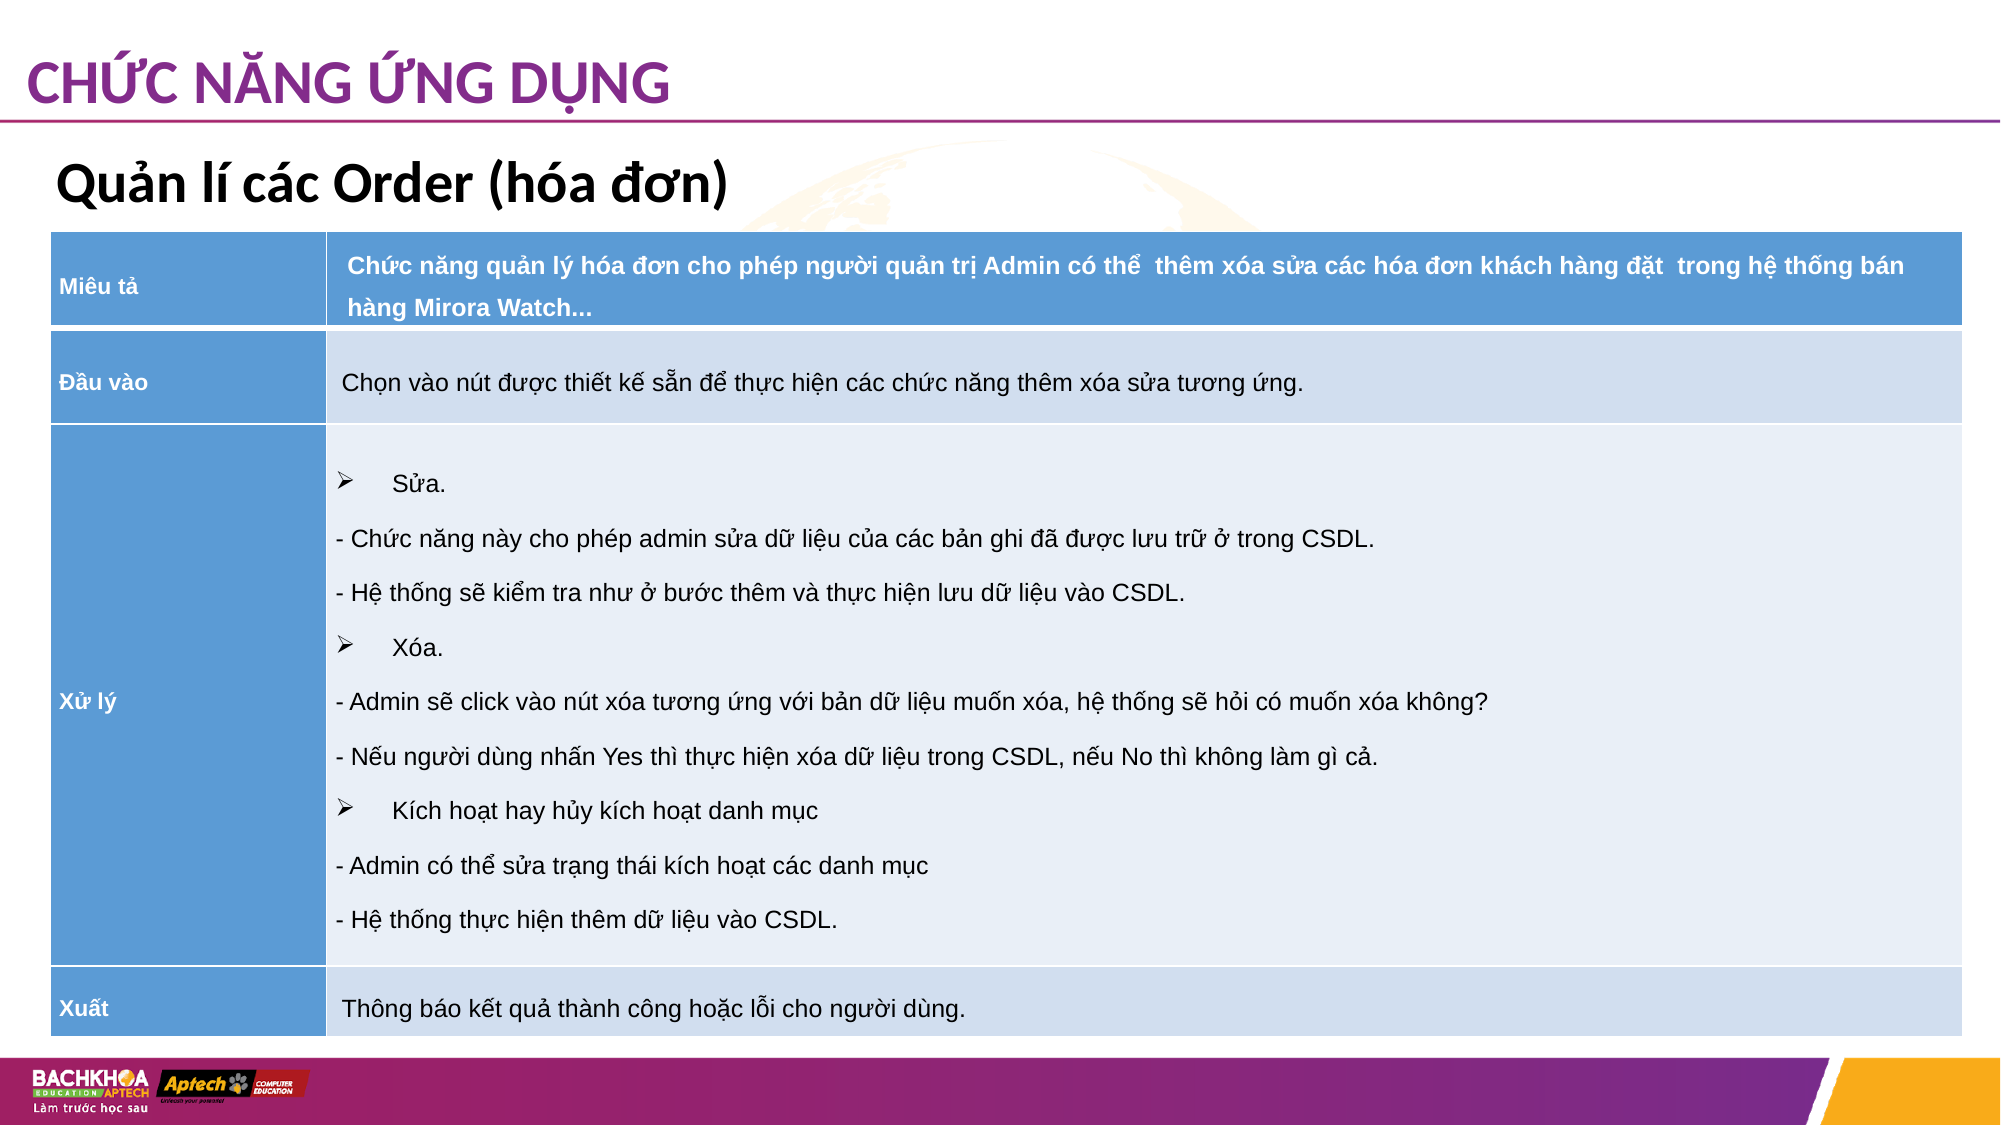

# CHỨC NĂNG ỨNG DỤNG
Quản lí các Order (hóa đơn)

| Miêu tả | Chức năng quản lý hóa đơn cho phép người quản trị Admin có thể thêm xóa sửa các hóa đơn khách hàng đặt trong hệ thống bán hàng Mirora Watch... |
| --- | --- |
| Đầu vào | Chọn vào nút được thiết kế sẵn để thực hiện các chức năng thêm xóa sửa tương ứng. |
| Xử lý | Sửa. - Chức năng này cho phép admin sửa dữ liệu của các bản ghi đã được lưu trữ ở trong CSDL. - Hệ thống sẽ kiểm tra như ở bước thêm và thực hiện lưu dữ liệu vào CSDL. Xóa. - Admin sẽ click vào nút xóa tương ứng với bản dữ liệu muốn xóa, hệ thống sẽ hỏi có muốn xóa không? - Nếu người dùng nhấn Yes thì thực hiện xóa dữ liệu trong CSDL, nếu No thì không làm gì cả. Kích hoạt hay hủy kích hoạt danh mục - Admin có thể sửa trạng thái kích hoạt các danh mục - Hệ thống thực hiện thêm dữ liệu vào CSDL. |
| Xuất | Thông báo kết quả thành công hoặc lỗi cho người dùng. |